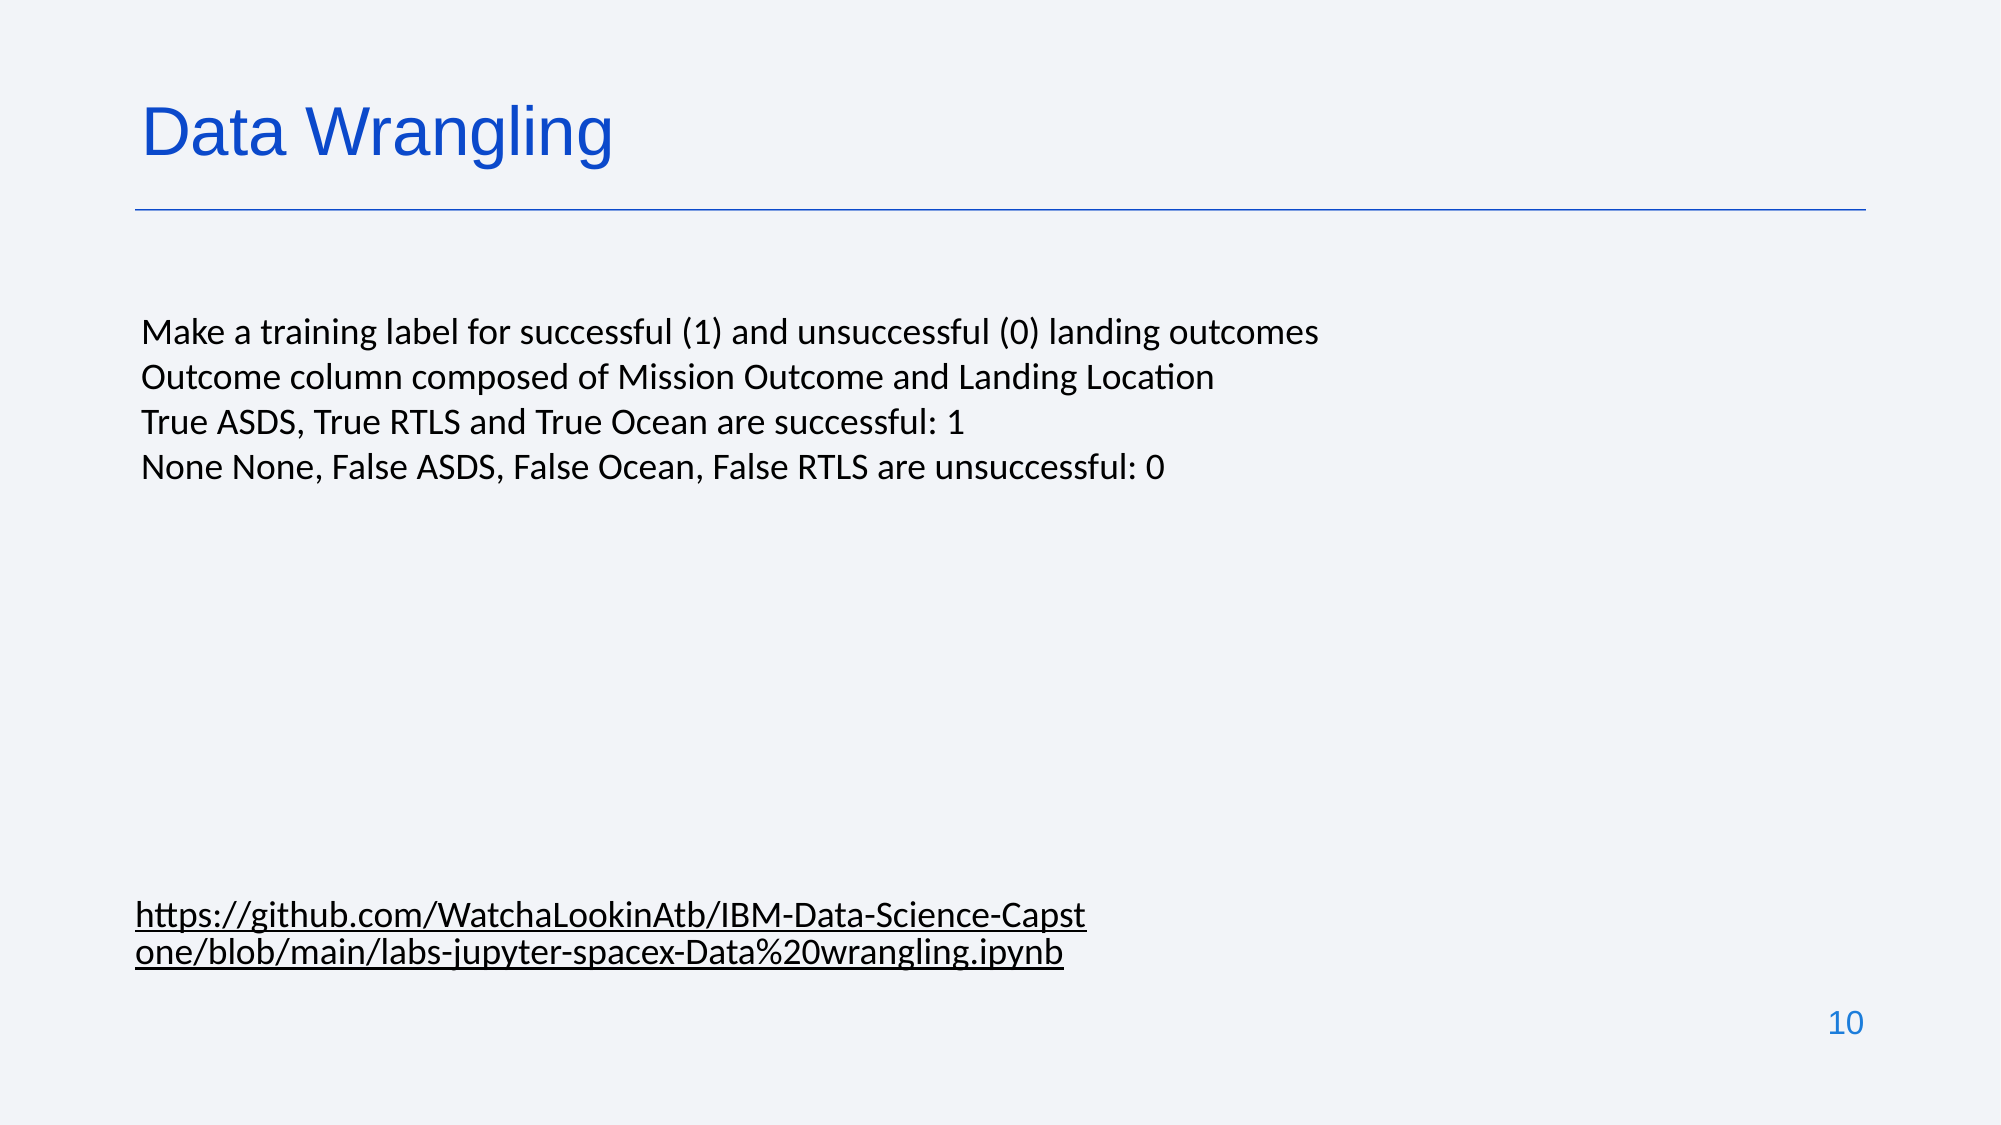

Data Wrangling
Make a training label for successful (1) and unsuccessful (0) landing outcomes
Outcome column composed of Mission Outcome and Landing Location
True ASDS, True RTLS and True Ocean are successful: 1
None None, False ASDS, False Ocean, False RTLS are unsuccessful: 0

https://github.com/WatchaLookinAtb/IBM-Data-Science-Capstone/blob/main/labs-jupyter-spacex-Data%20wrangling.ipynb
10